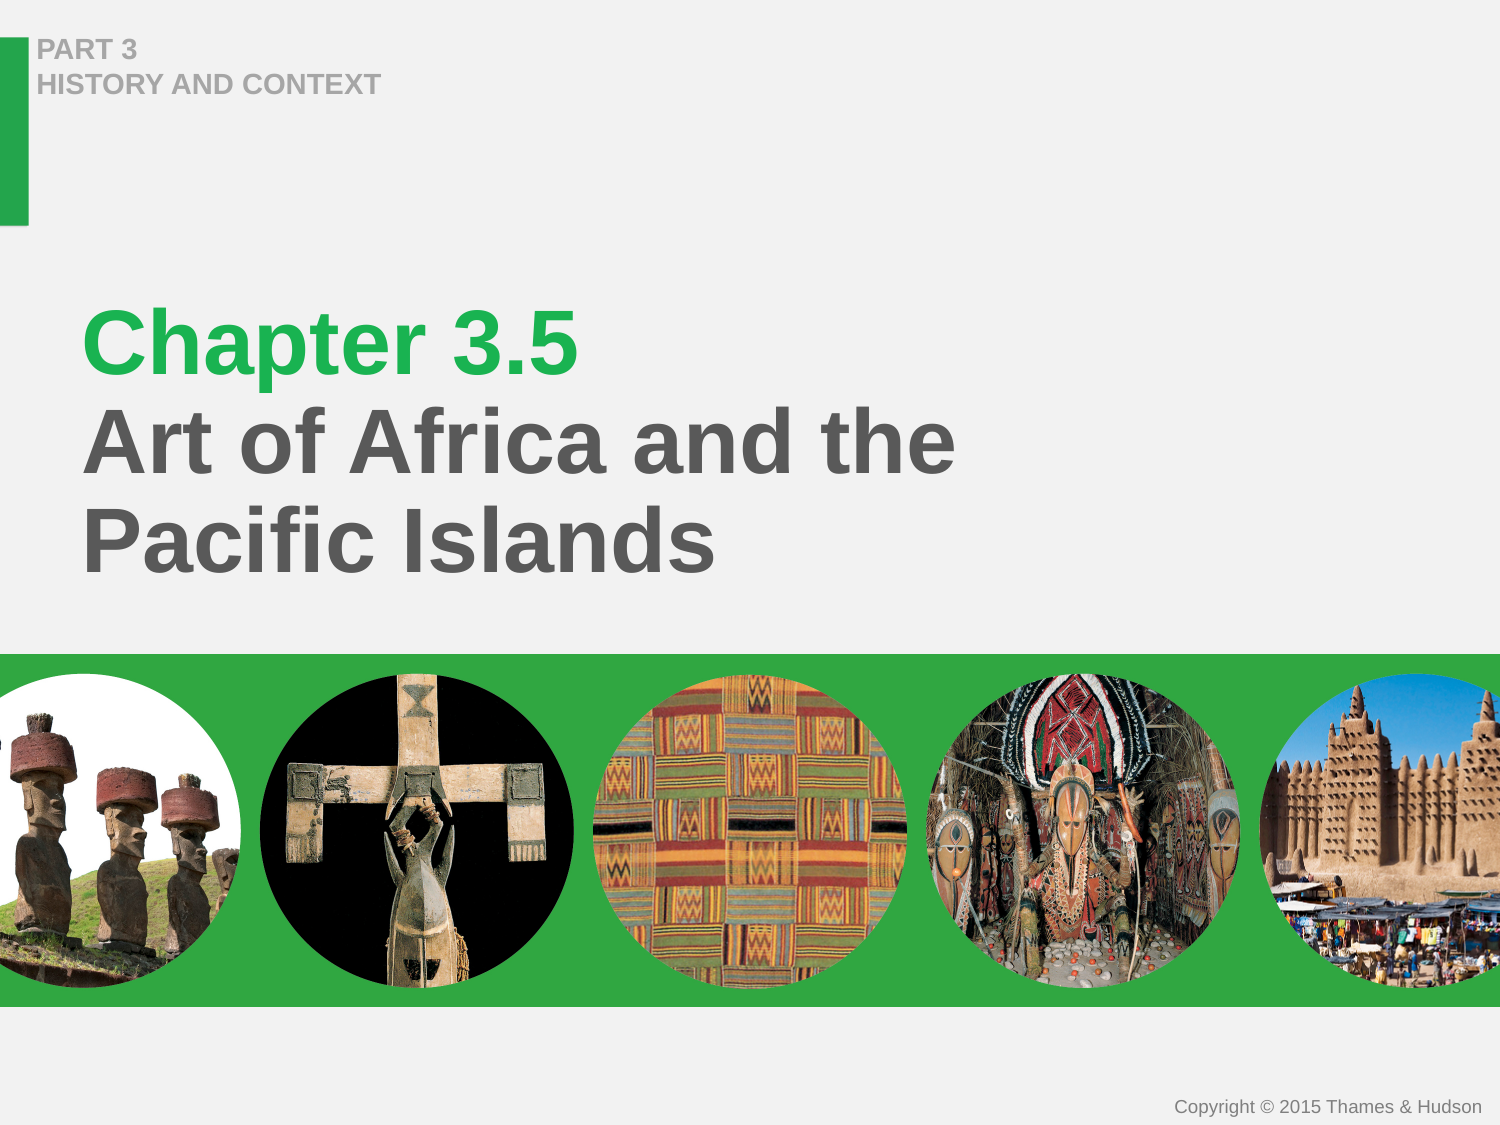

# Chapter 3.5 Art of Africa and the Pacific Islands